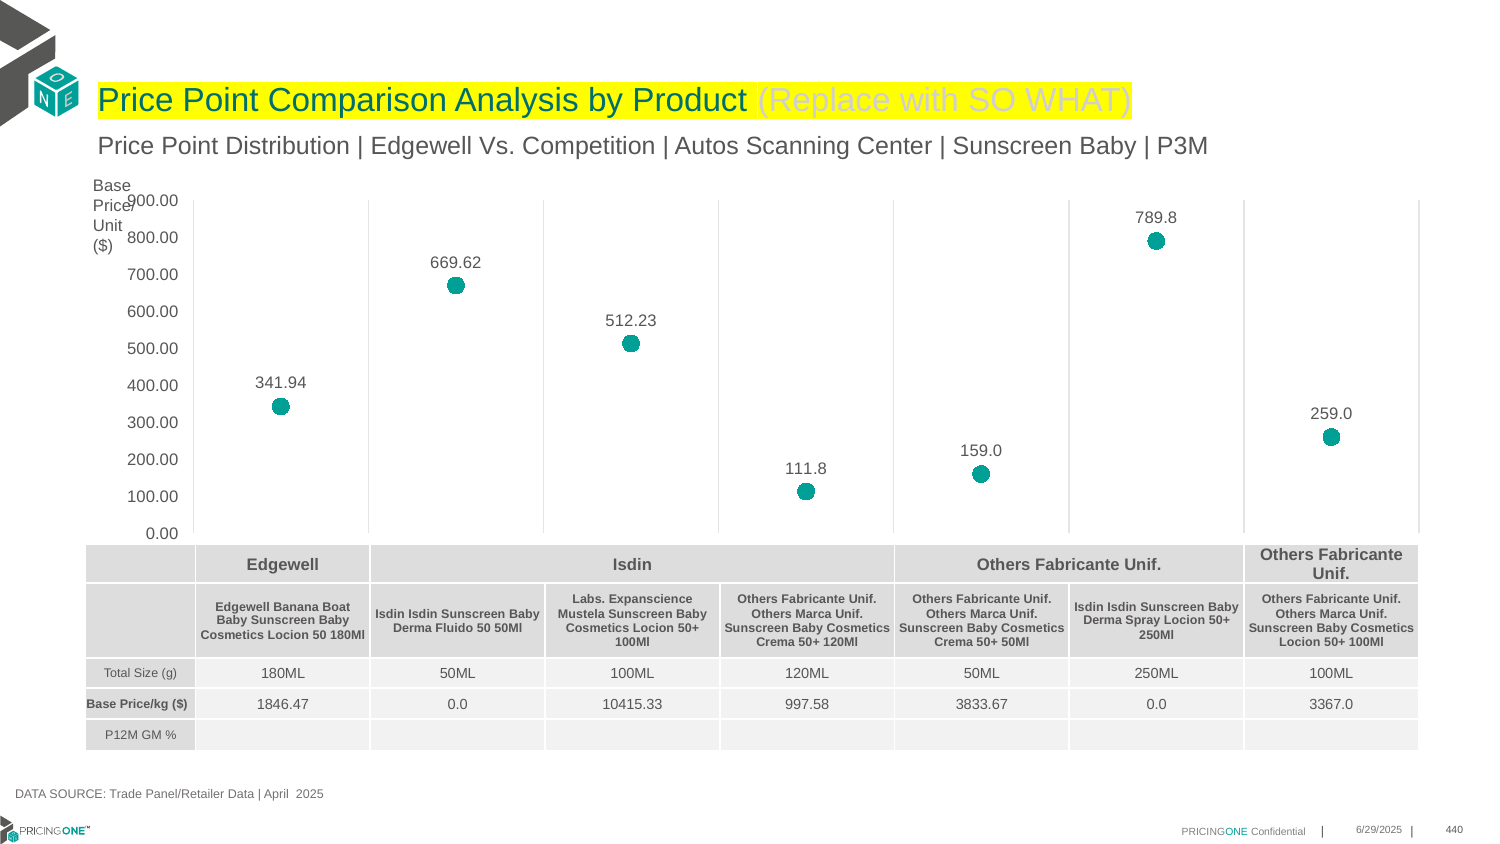

# Price Point Comparison Analysis by Product (Replace with SO WHAT)
Price Point Distribution | Edgewell Vs. Competition | Autos Scanning Center | Sunscreen Baby | P3M
Base Price/Unit ($)

### Chart

| Category | Base Price/Unit |
|---|---|
| Edgewell Banana Boat Baby Sunscreen Baby Cosmetics Locion 50 180Ml | 341.94 |
| Isdin Isdin Sunscreen Baby Derma Fluido 50 50Ml | 669.62 |
| Labs. Expanscience Mustela Sunscreen Baby Cosmetics Locion 50+ 100Ml | 512.23 |
| Others Fabricante Unif. Others Marca Unif. Sunscreen Baby Cosmetics Crema 50+ 120Ml | 111.8 |
| Others Fabricante Unif. Others Marca Unif. Sunscreen Baby Cosmetics Crema 50+ 50Ml | 159.0 |
| Isdin Isdin Sunscreen Baby Derma Spray Locion 50+ 250Ml | 789.8 |
| Others Fabricante Unif. Others Marca Unif. Sunscreen Baby Cosmetics Locion 50+ 100Ml | 259.0 |
|  | Edgewell | Isdin | Labs. Expanscience | Others Fabricante Unif. | Others Fabricante Unif. | Isdin | Others Fabricante Unif. |
| --- | --- | --- | --- | --- | --- | --- | --- |
|  | Edgewell Banana Boat Baby Sunscreen Baby Cosmetics Locion 50 180Ml | Isdin Isdin Sunscreen Baby Derma Fluido 50 50Ml | Labs. Expanscience Mustela Sunscreen Baby Cosmetics Locion 50+ 100Ml | Others Fabricante Unif. Others Marca Unif. Sunscreen Baby Cosmetics Crema 50+ 120Ml | Others Fabricante Unif. Others Marca Unif. Sunscreen Baby Cosmetics Crema 50+ 50Ml | Isdin Isdin Sunscreen Baby Derma Spray Locion 50+ 250Ml | Others Fabricante Unif. Others Marca Unif. Sunscreen Baby Cosmetics Locion 50+ 100Ml |
| Total Size (g) | 180ML | 50ML | 100ML | 120ML | 50ML | 250ML | 100ML |
| Base Price/kg ($) | 1846.47 | 0.0 | 10415.33 | 997.58 | 3833.67 | 0.0 | 3367.0 |
| P12M GM % |  |  |  |  |  |  |  |
DATA SOURCE: Trade Panel/Retailer Data | April  2025

6/29/2025
440